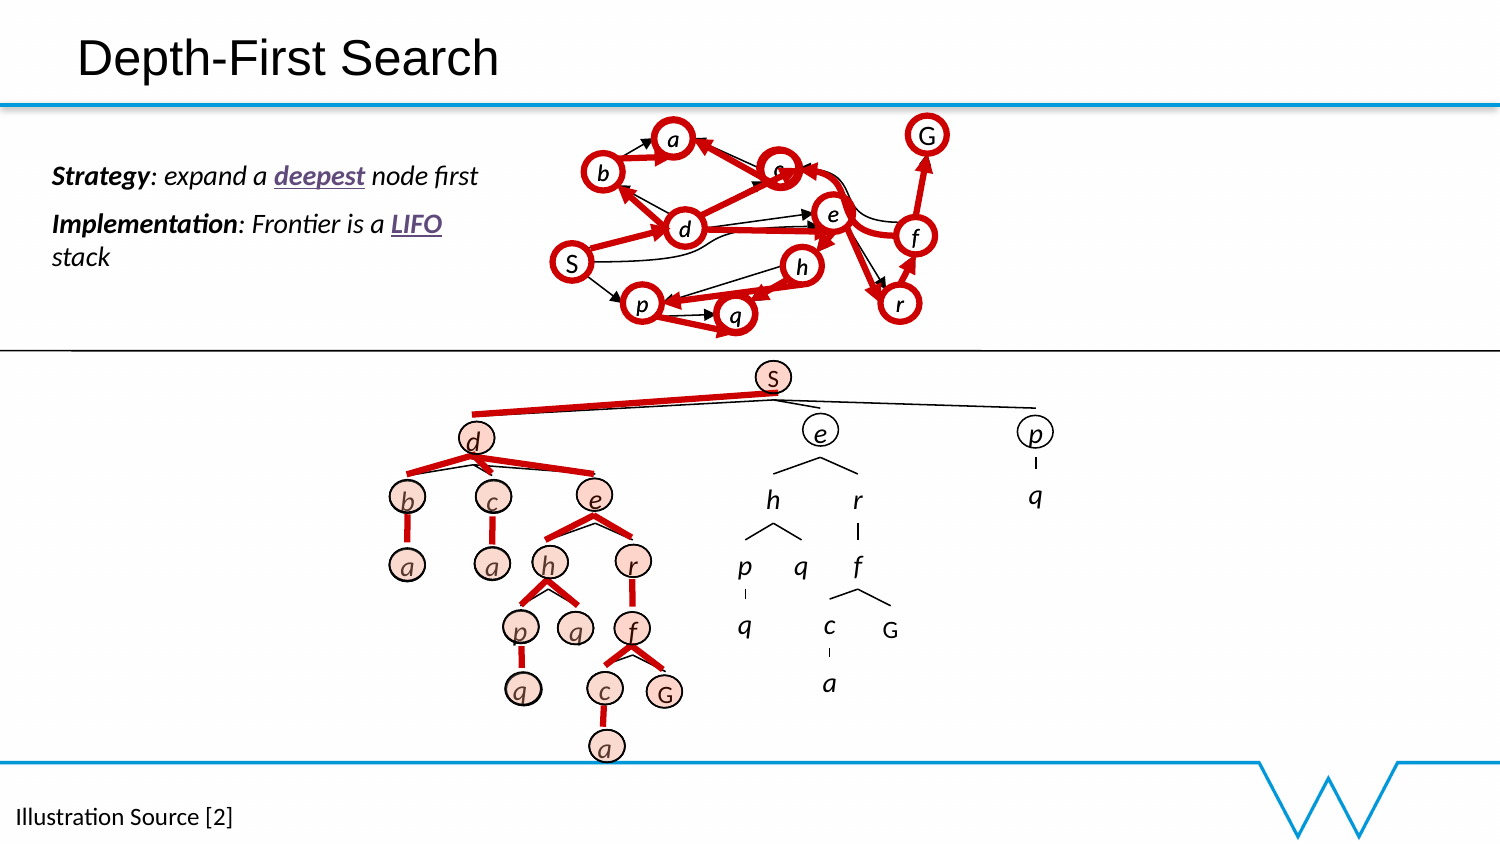

# Depth-First Search

G
a
c
b
e
d
f
S
h
p
r
q
a

c

Strategy: expand a deepest node first
Implementation: Frontier is a LIFO stack
b
e
d
f
h

p

r
q

S
e
h
r
p
q
f
q
c
G
a
p
d
q
e
h
r
p
q
f
q
c
G
a
b
c
a
a

Illustration Source [2]